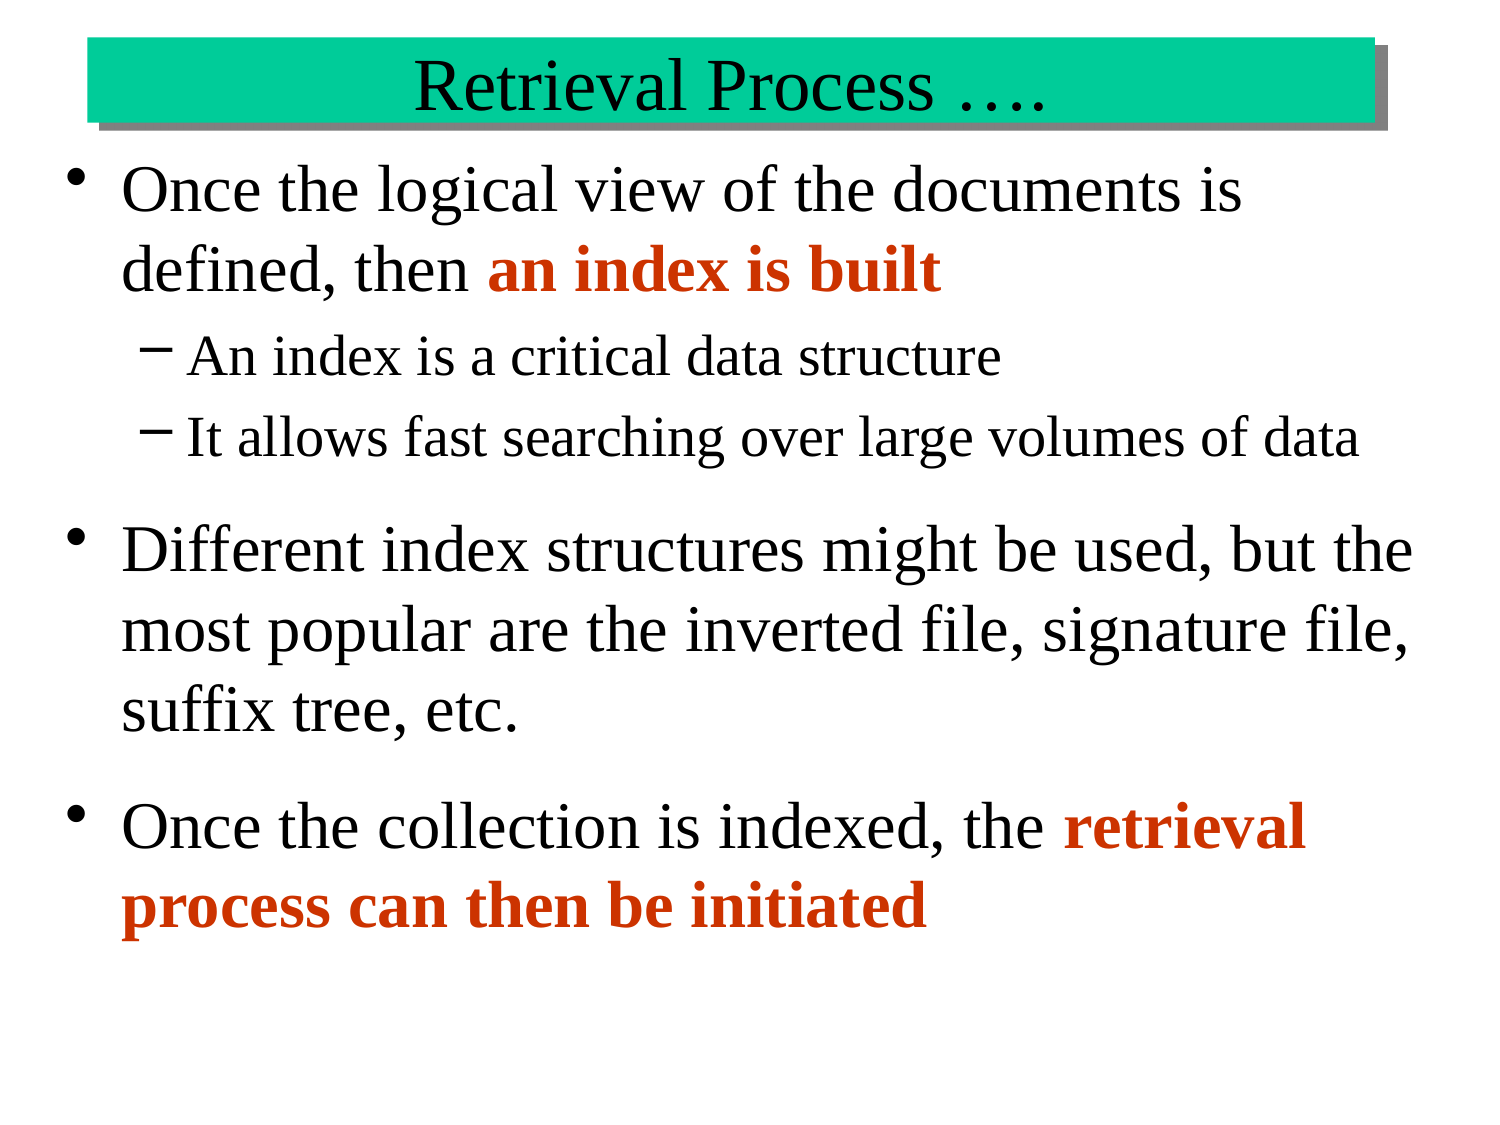

Retrieval Process ….
Once the logical view of the documents is defined, then an index is built
An index is a critical data structure
It allows fast searching over large volumes of data

Different index structures might be used, but the most popular are the inverted file, signature file, suffix tree, etc.

Once the collection is indexed, the retrieval process can then be initiated
126